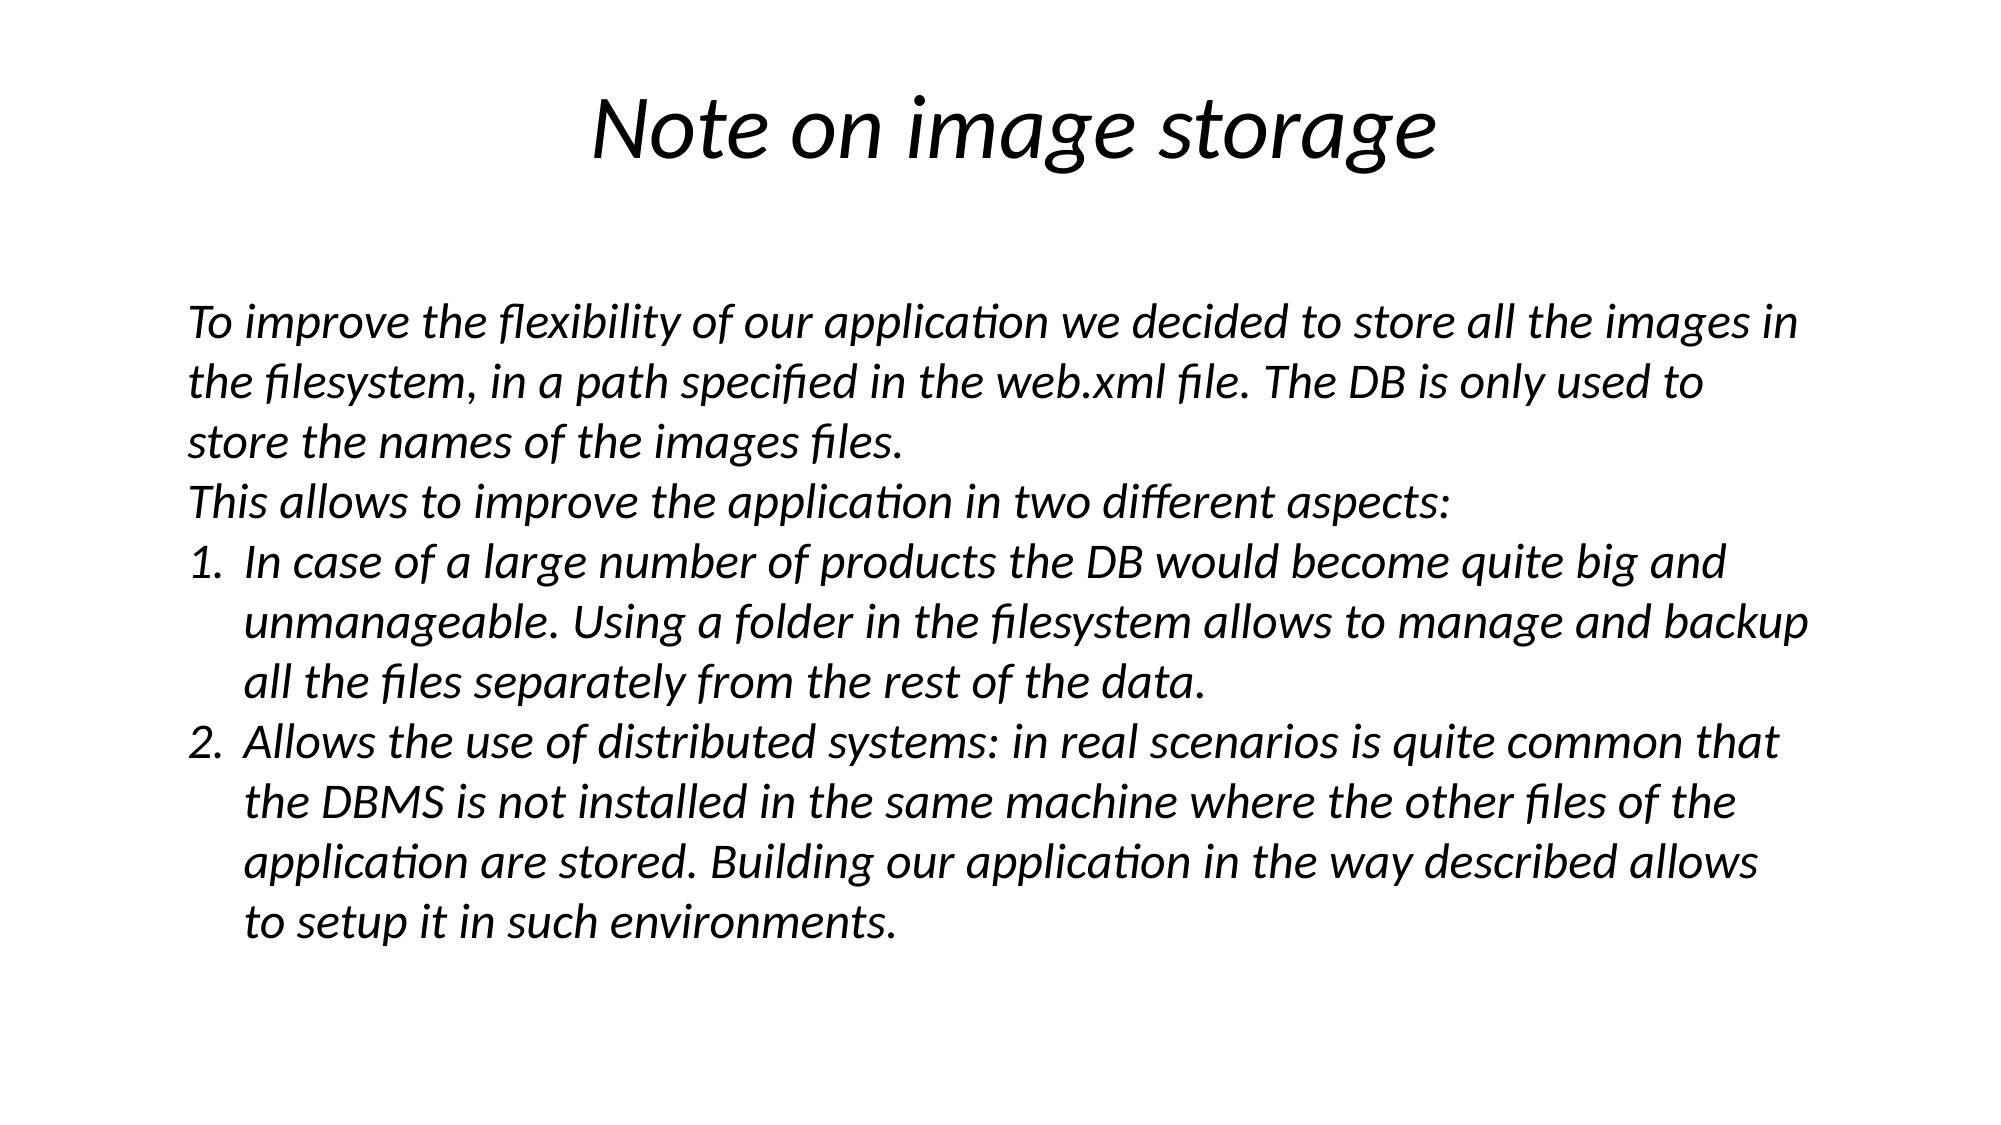

# Note on image storage
To improve the flexibility of our application we decided to store all the images in the filesystem, in a path specified in the web.xml file. The DB is only used to store the names of the images files.
This allows to improve the application in two different aspects:
In case of a large number of products the DB would become quite big and unmanageable. Using a folder in the filesystem allows to manage and backup all the files separately from the rest of the data.
Allows the use of distributed systems: in real scenarios is quite common that the DBMS is not installed in the same machine where the other files of the application are stored. Building our application in the way described allows to setup it in such environments.